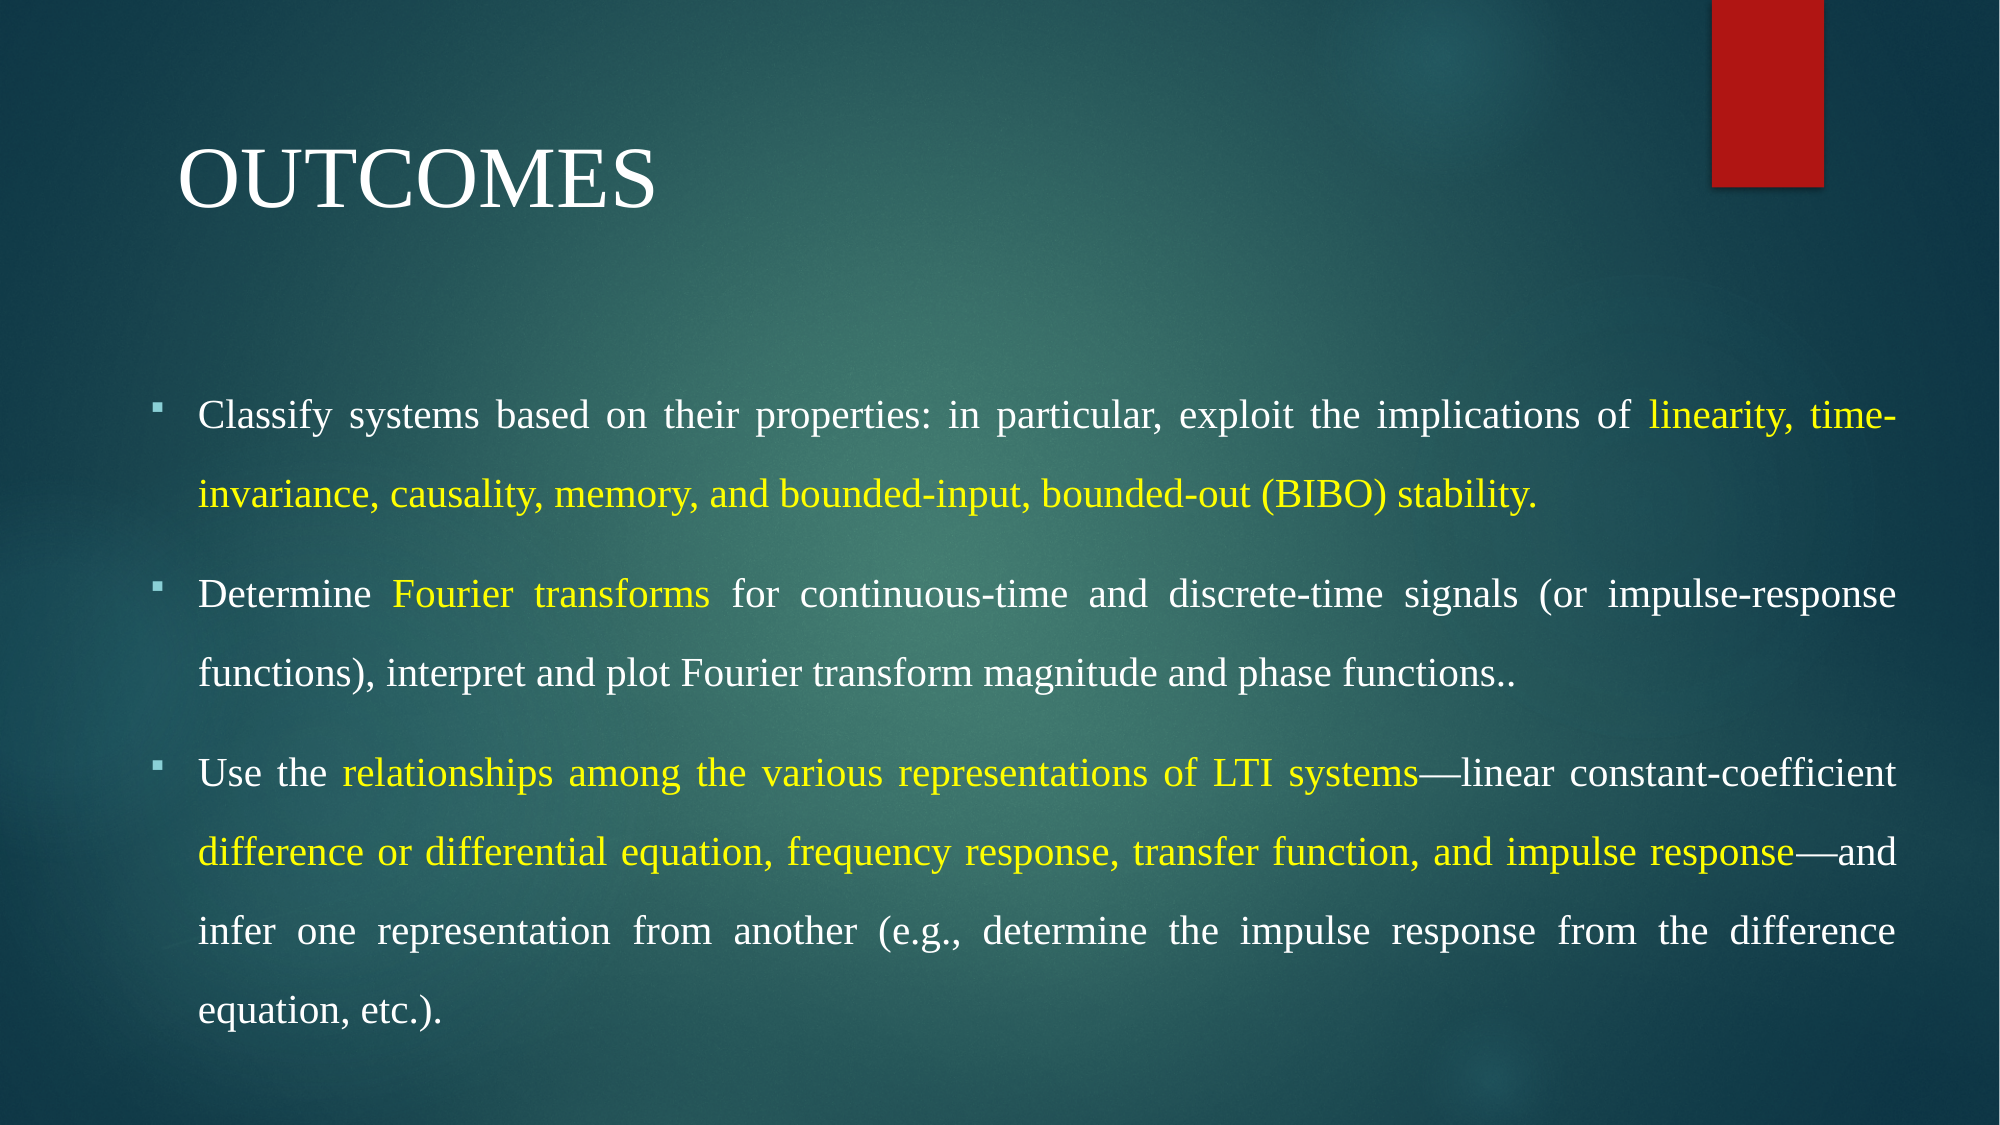

# OUTCOMES
Classify systems based on their properties: in particular, exploit the implications of linearity, time-invariance, causality, memory, and bounded-input, bounded-out (BIBO) stability.
Determine Fourier transforms for continuous-time and discrete-time signals (or impulse-response functions), interpret and plot Fourier transform magnitude and phase functions..
Use the relationships among the various representations of LTI systems—linear constant-coefficient difference or differential equation, frequency response, transfer function, and impulse response—and infer one representation from another (e.g., determine the impulse response from the difference equation, etc.).